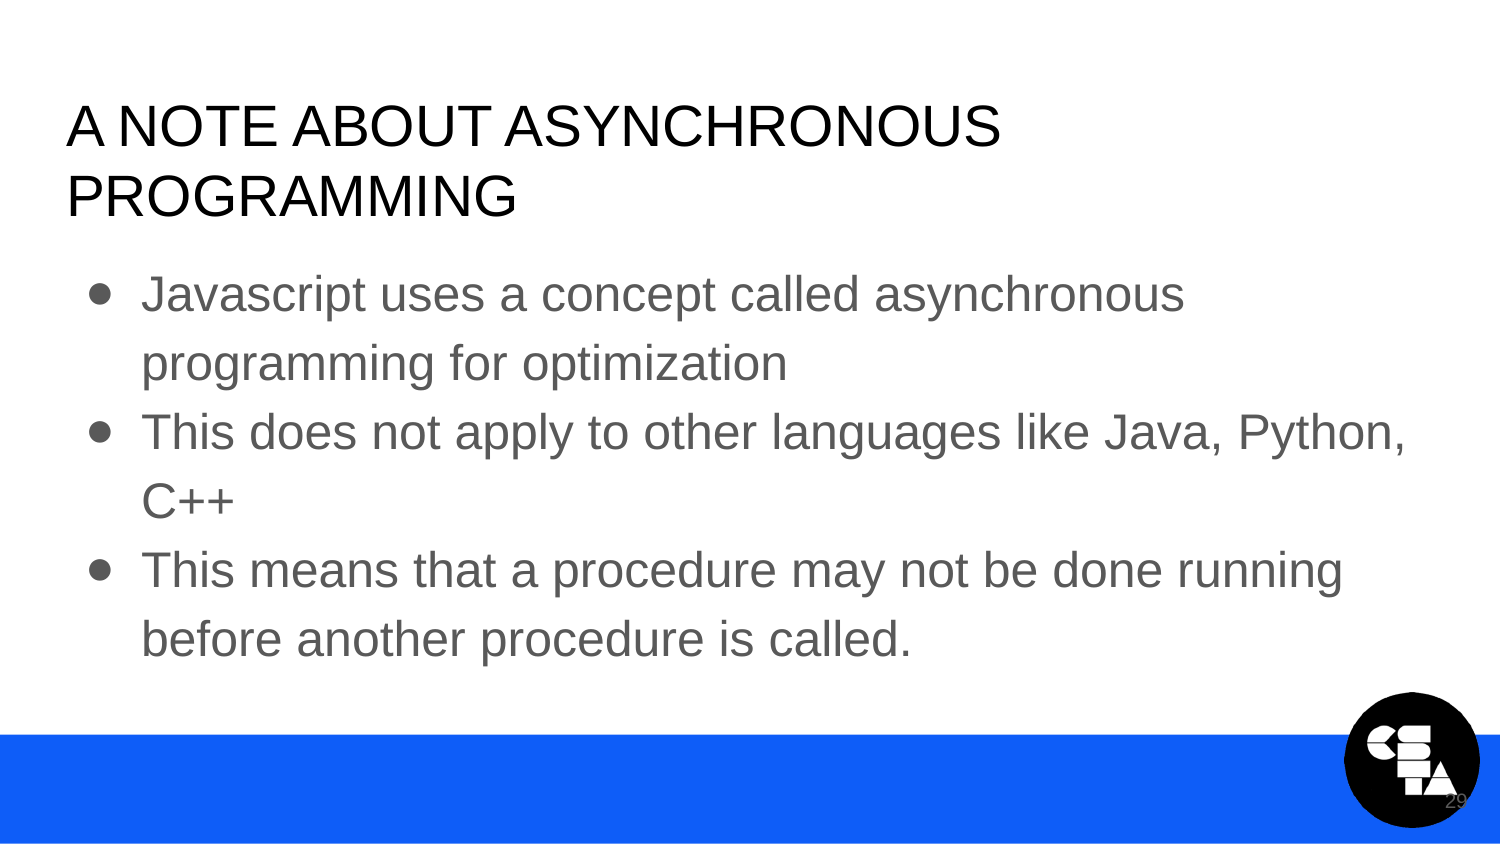

# A Note About Asynchronous Programming
Javascript uses a concept called asynchronous programming for optimization
This does not apply to other languages like Java, Python, C++
This means that a procedure may not be done running before another procedure is called.

29